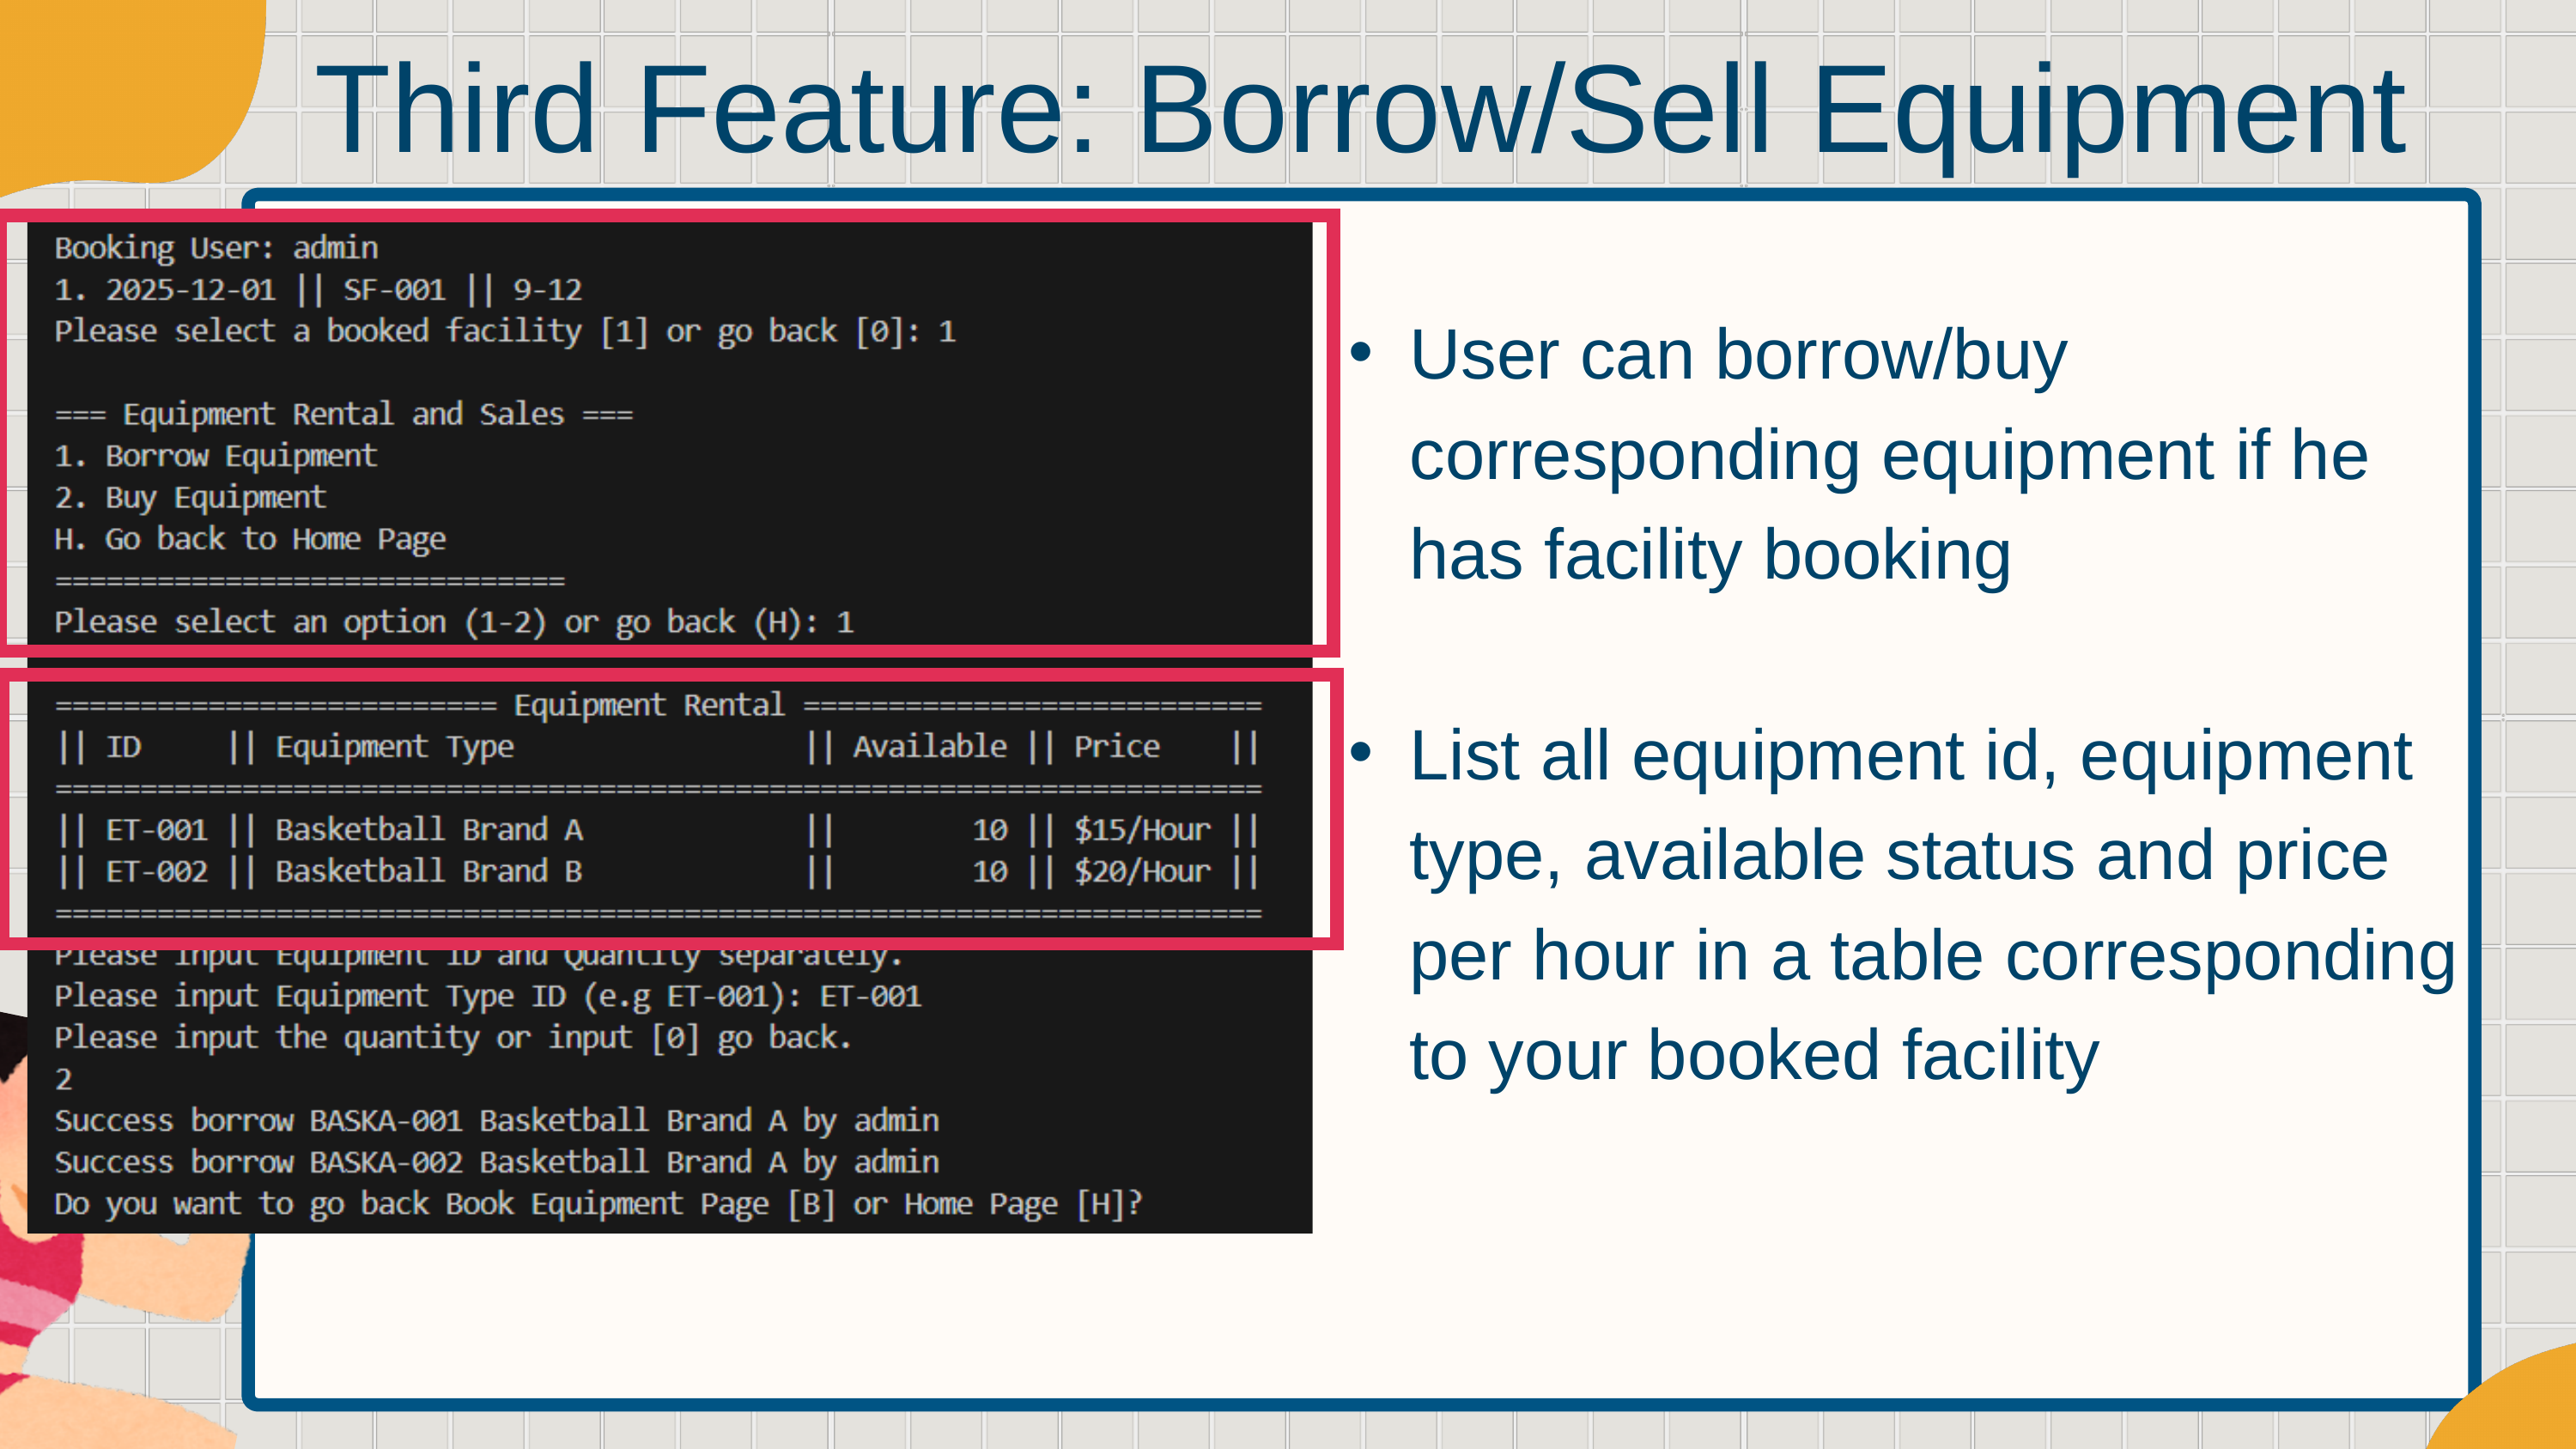

Third Feature: Borrow/Sell Equipment

User can borrow/buy corresponding equipment if he has facility booking

List all equipment id, equipment type, available status and price per hour in a table corresponding to your booked facility